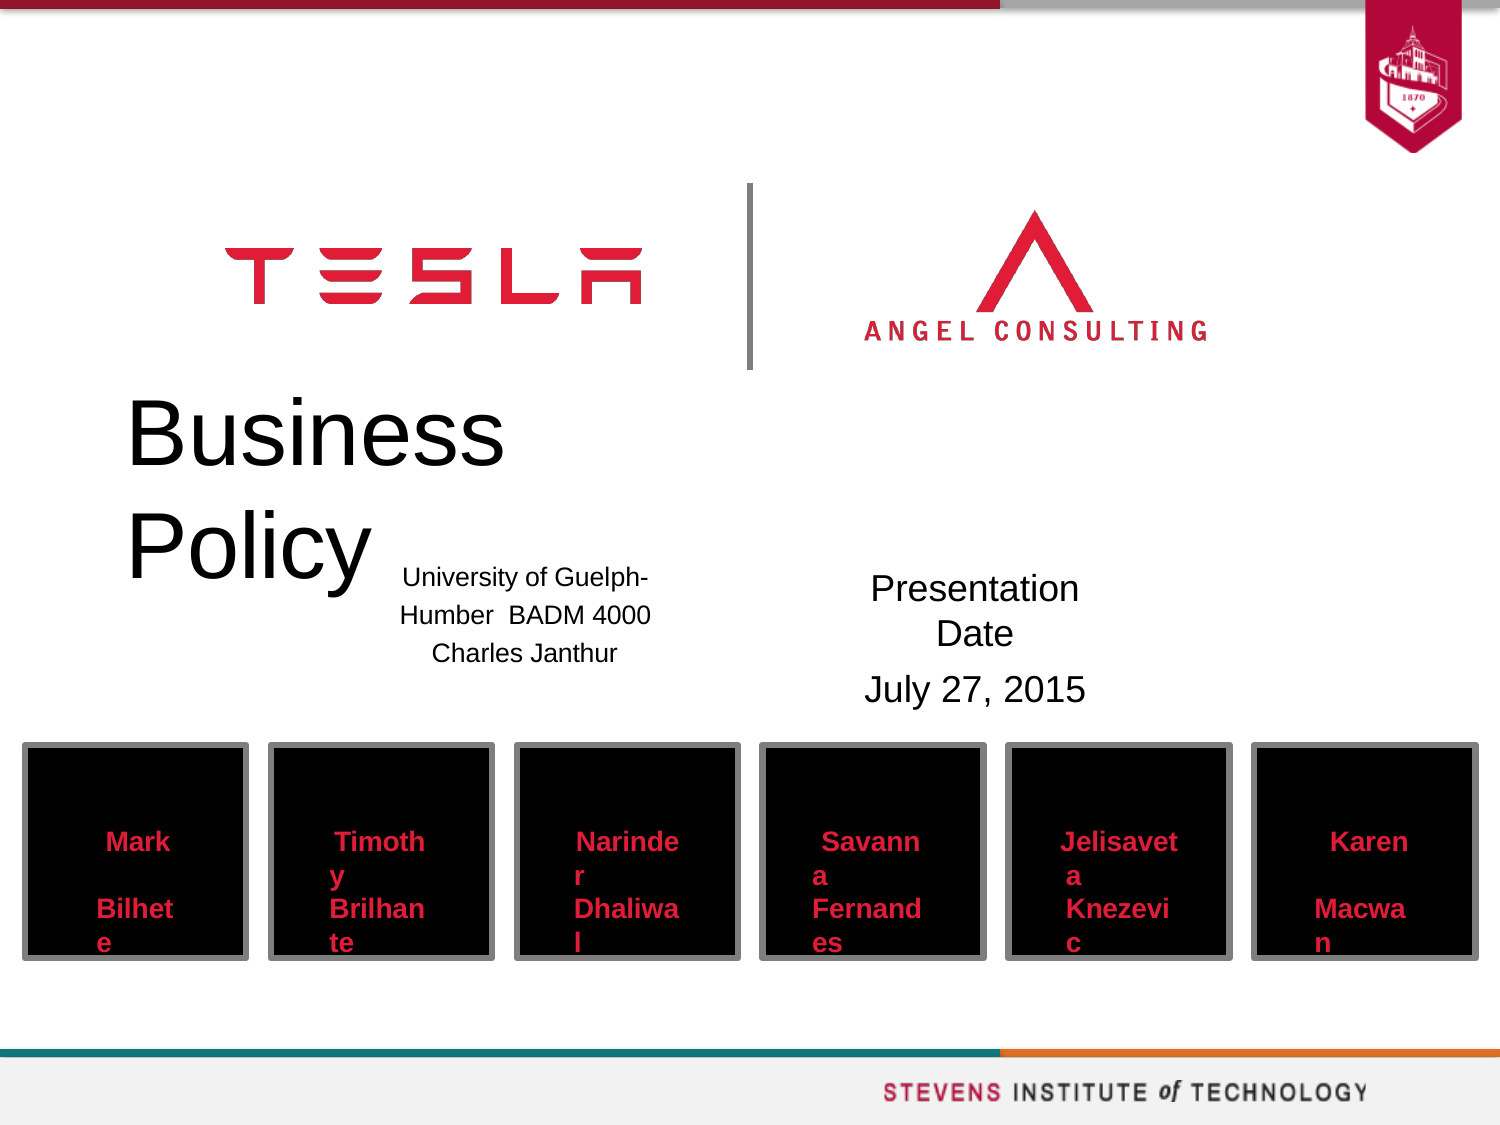

# Business Policy
Presentation Date
July 27, 2015
University of Guelph-Humber  BADM 4000
Charles Janthur

Mark  Bilhete

Timothy  Brilhante

Narinder  Dhaliwal

Savanna  Fernandes

Jelisaveta  Knezevic

Karen  Macwan